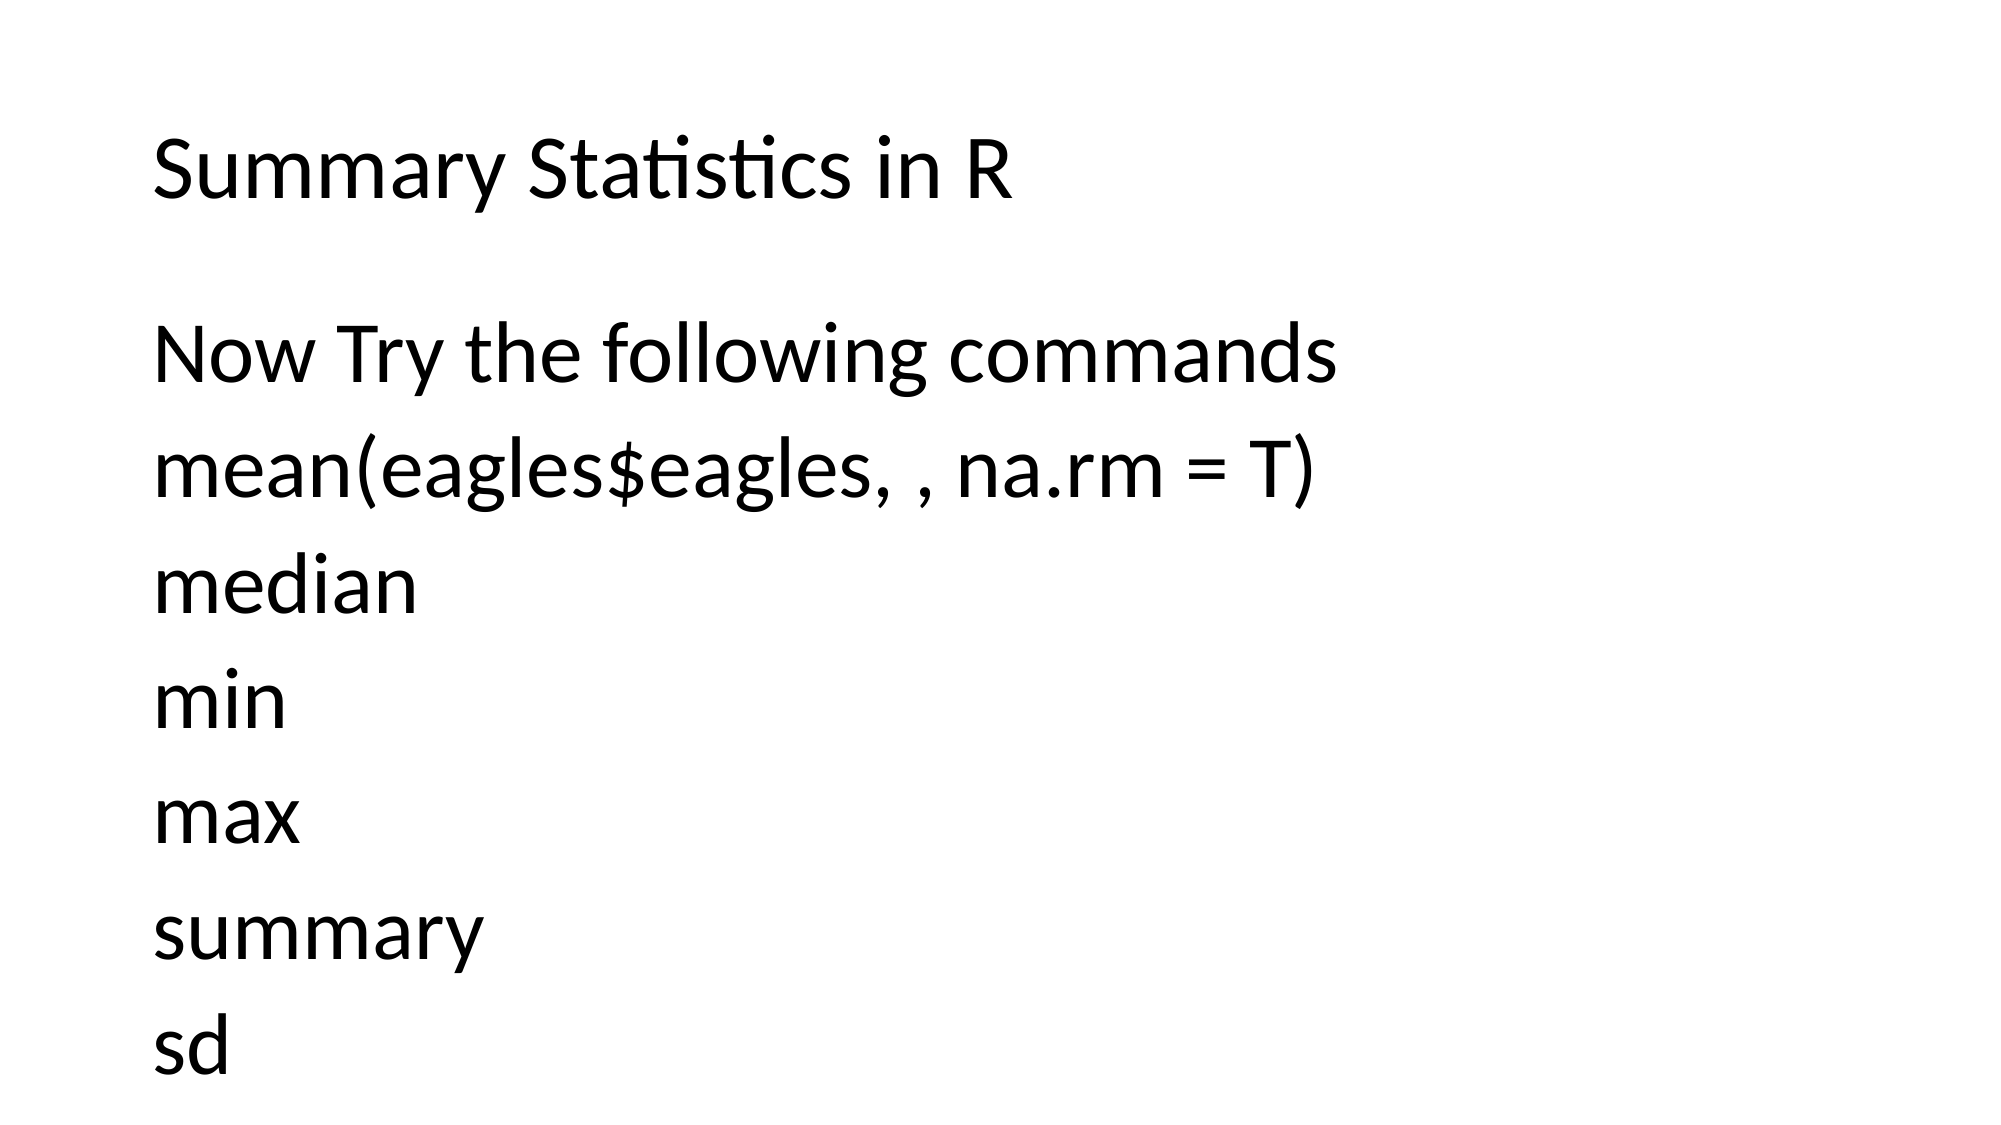

# Summary Statistics in R
Now Try the following commands
mean(eagles$eagles, , na.rm = T)
median
min
max
summary
sd